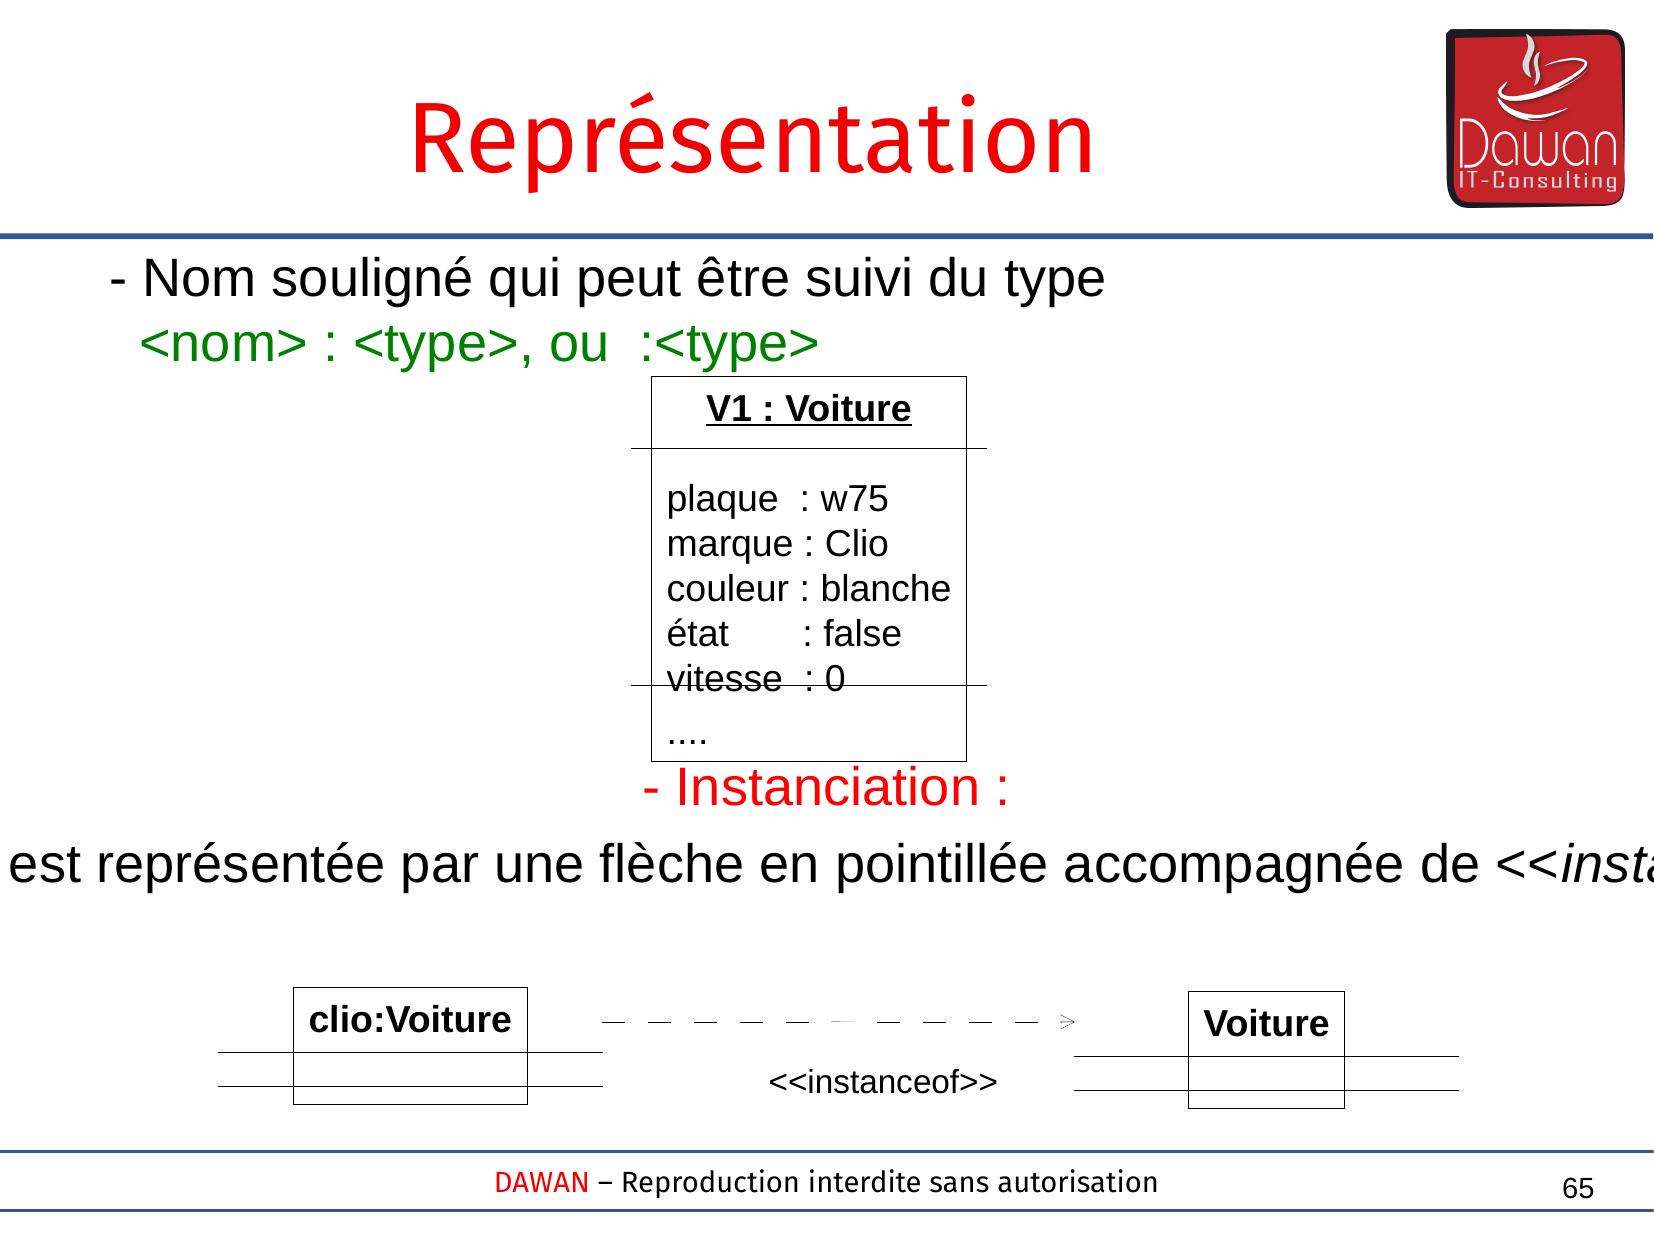

Représentation
- Nom souligné qui peut être suivi du type
  <nom> : <type>, ou  :<type>
V1 : Voiture

plaque  : w75
marque : Clio
couleur : blanche
état       : false
vitesse  : 0
....

- Instanciation :
L’instanciation est représentée par une flèche en pointillée accompagnée de <<instanceof>>.
clio:Voiture

Voiture

           <<instanceof>>

65